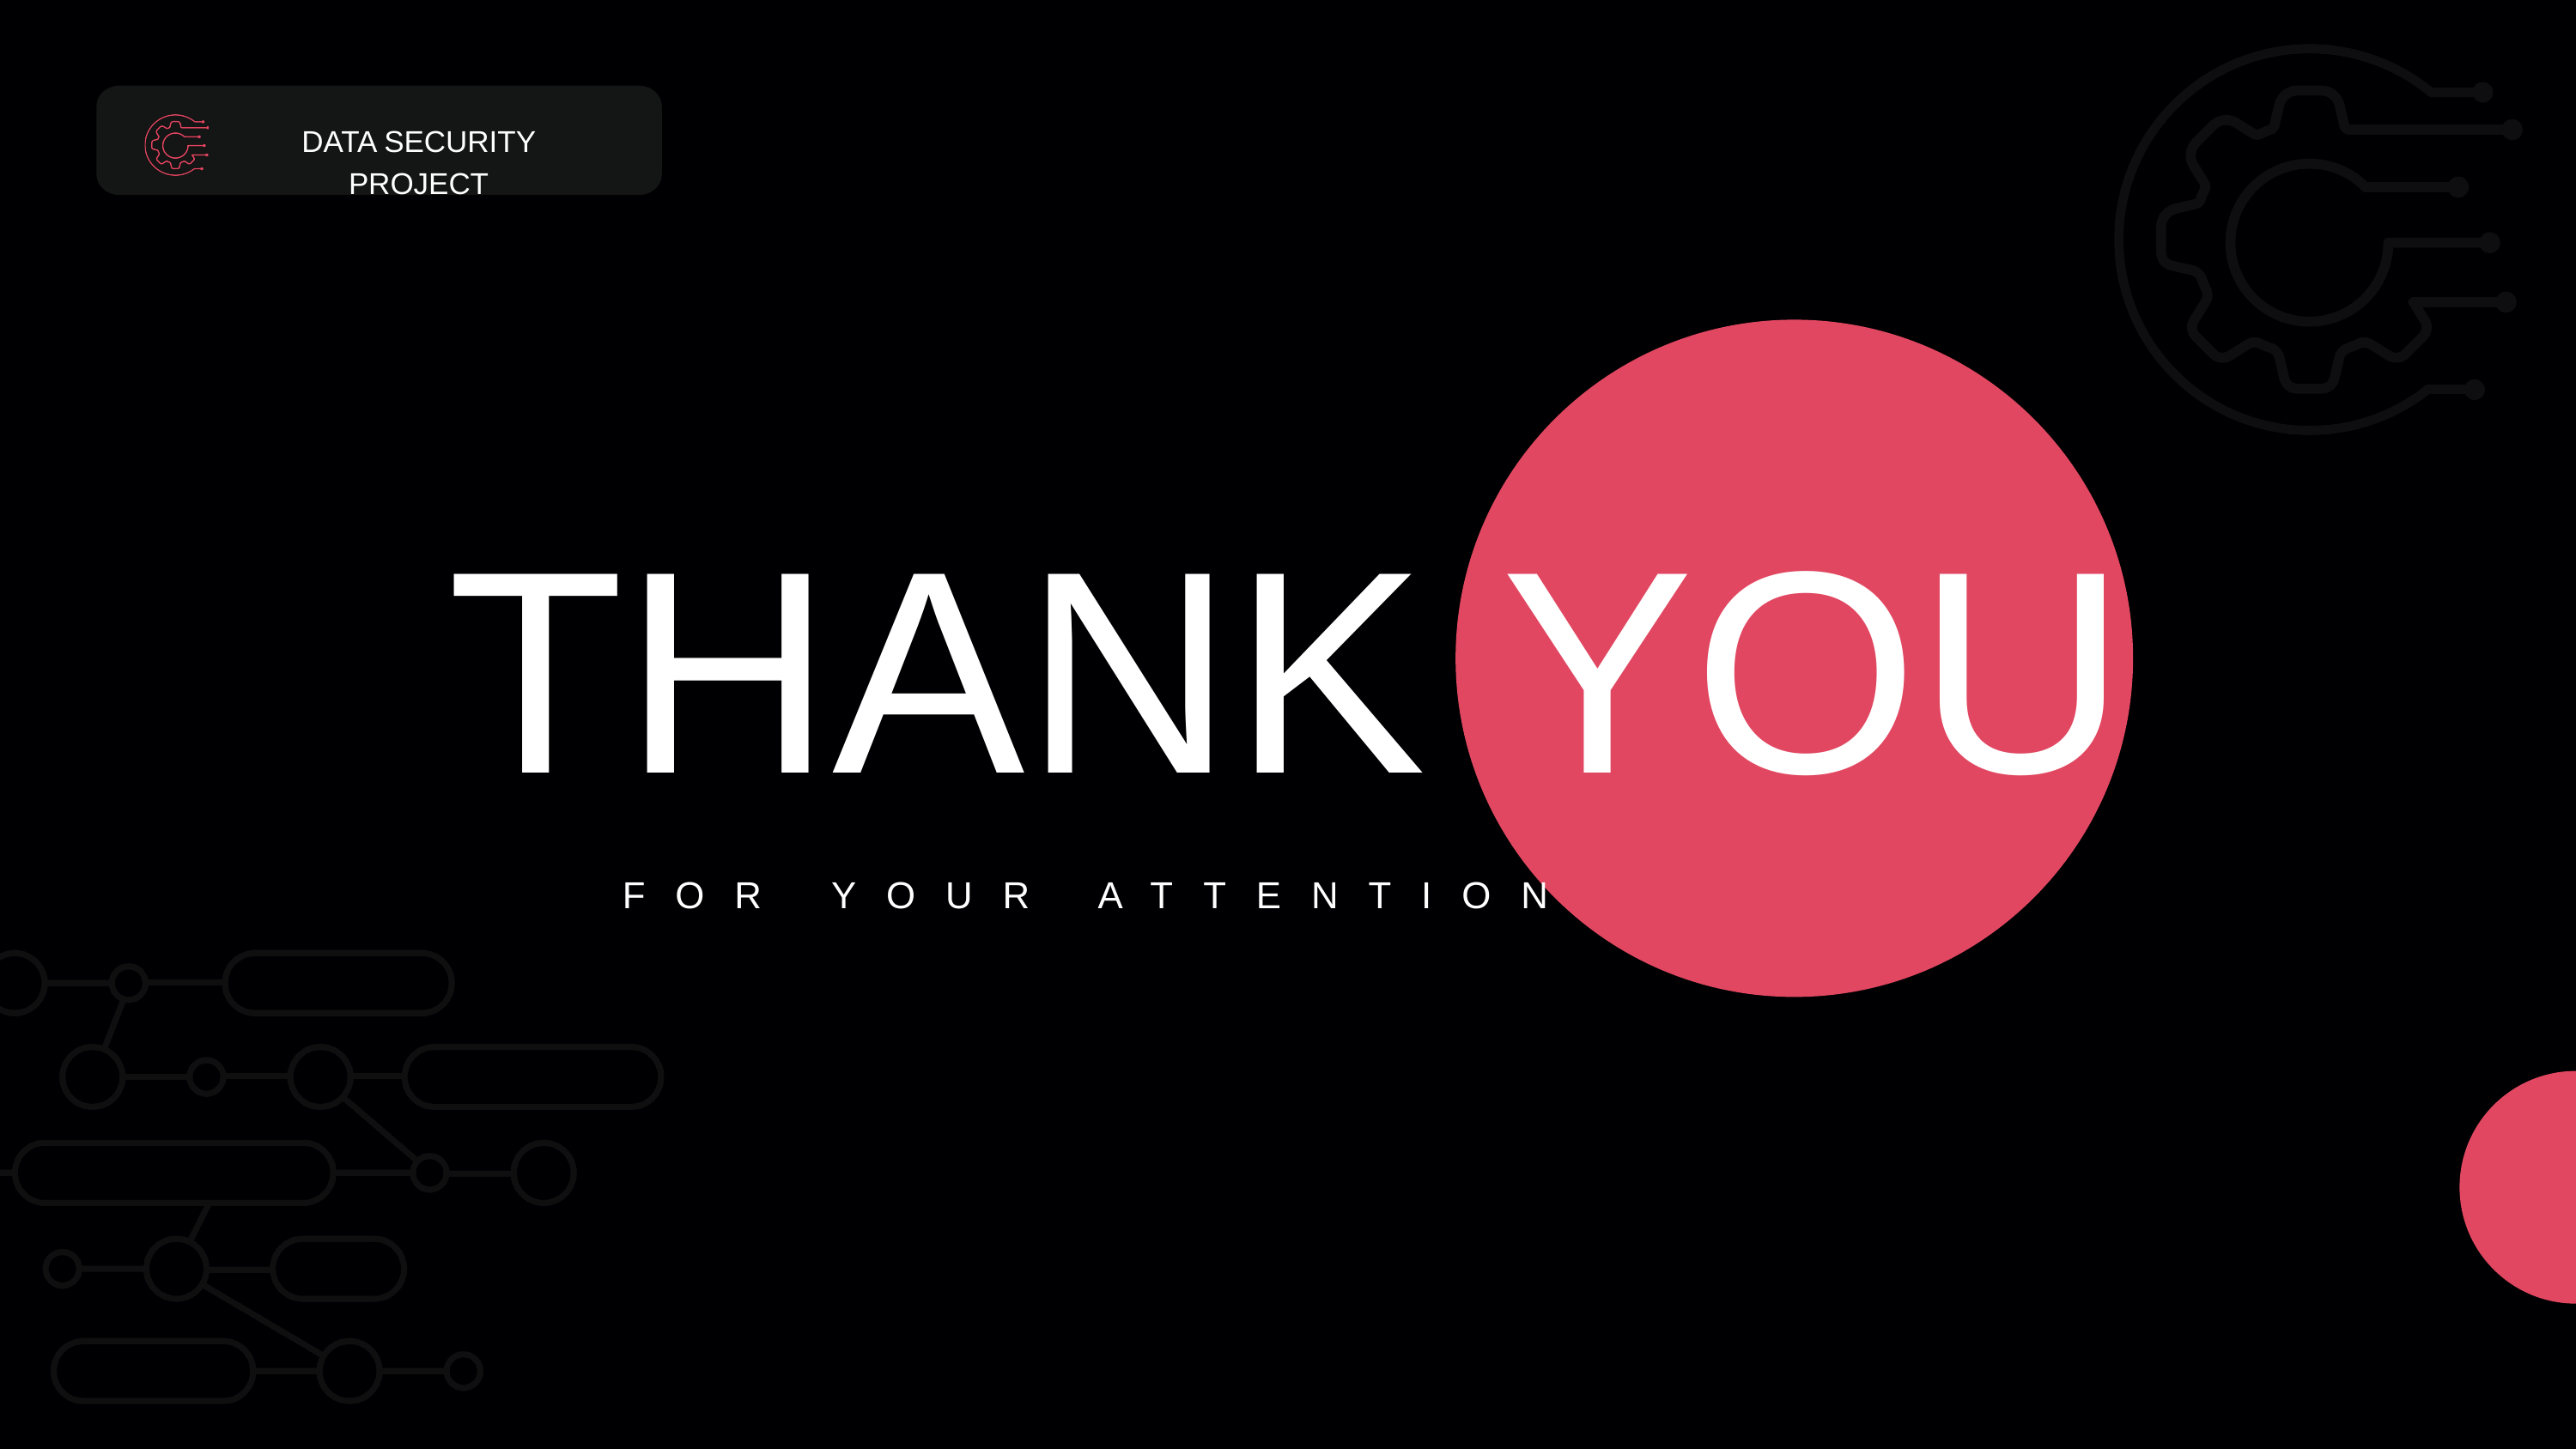

DATA SECURITY PROJECT

THANK YOU
FOR YOUR ATTENTION